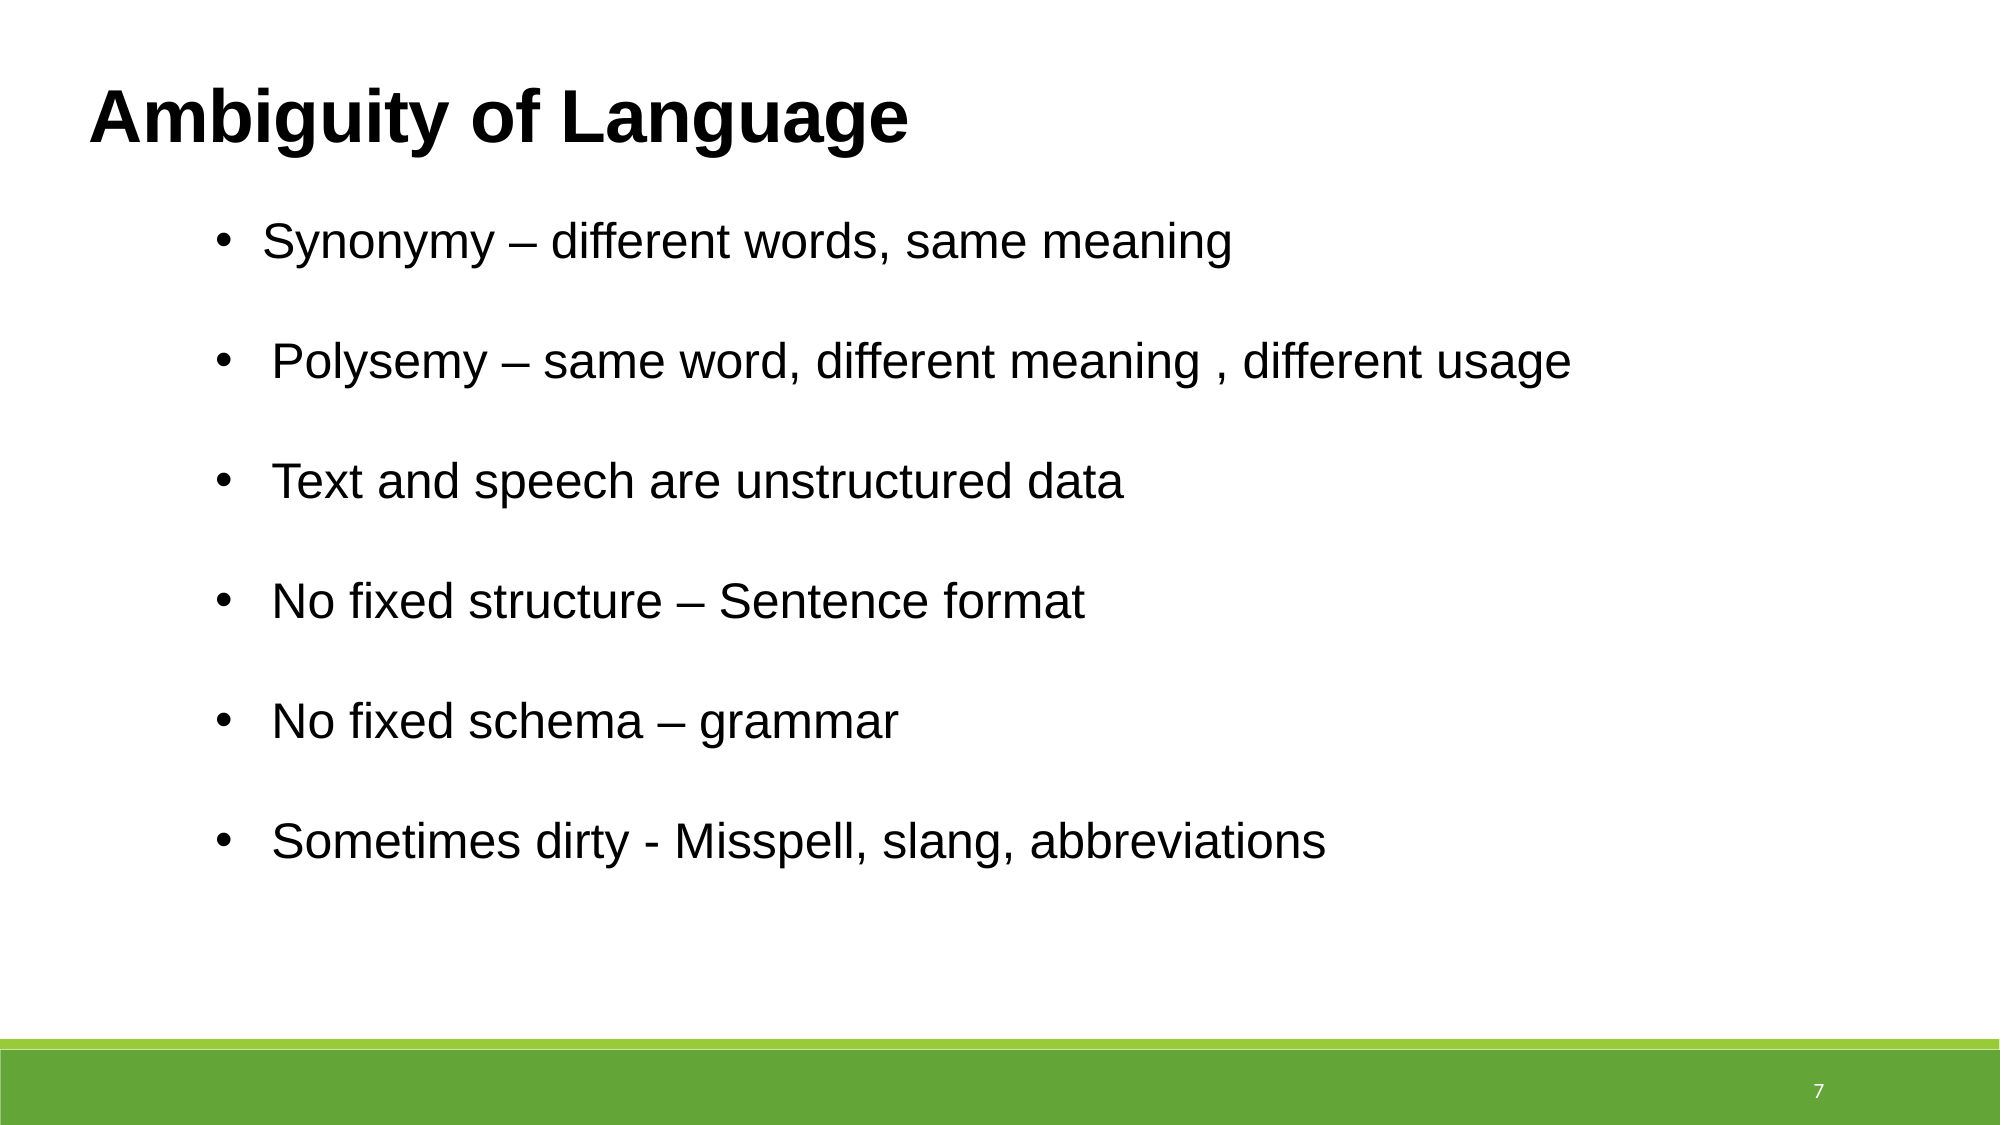

Ambiguity of Language
Synonymy – different words, same meaning

Polysemy – same word, different meaning , different usage

Text and speech are unstructured data

No fixed structure – Sentence format

No fixed schema – grammar

Sometimes dirty - Misspell, slang, abbreviations

7